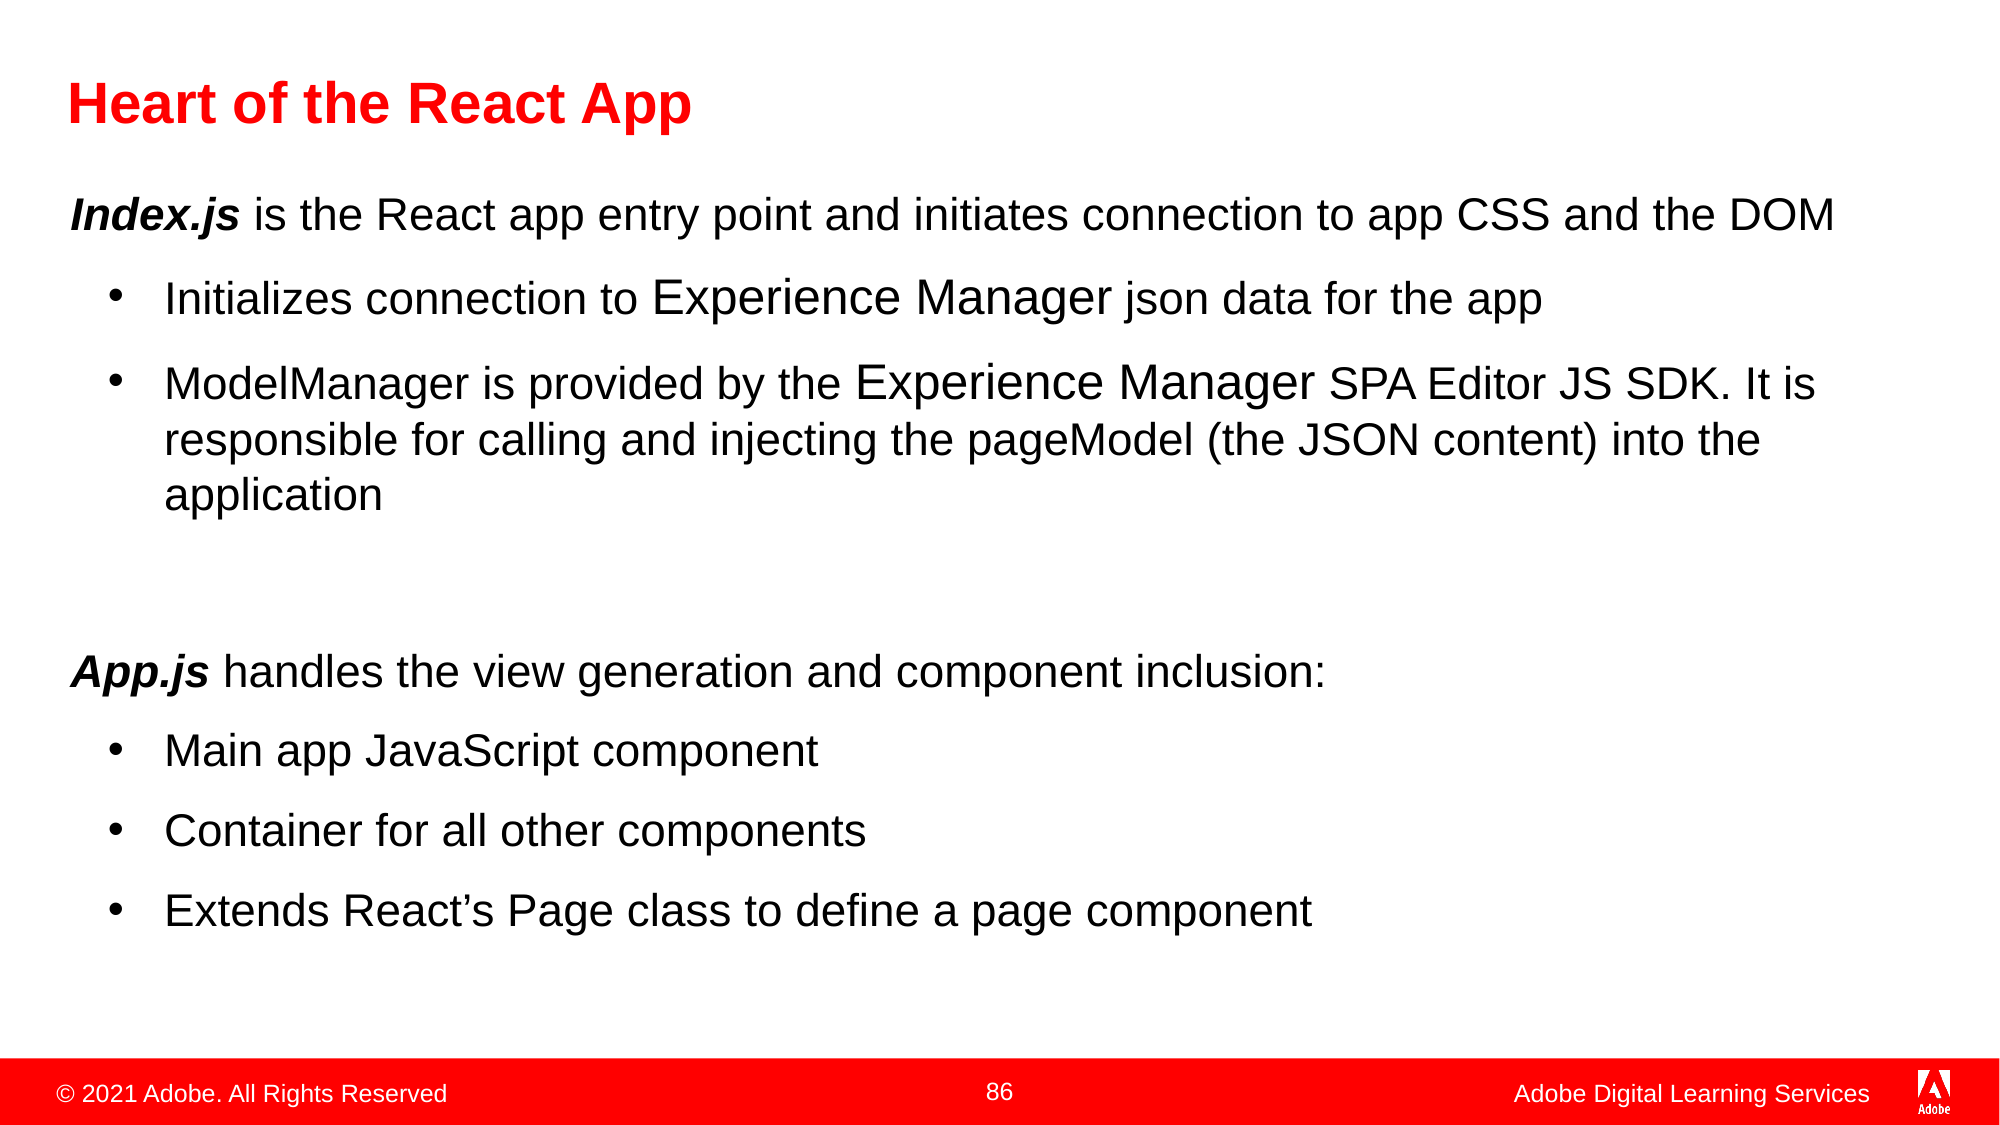

# Heart of the React App
Index.js is the React app entry point and initiates connection to app CSS and the DOM
Initializes connection to Experience Manager json data for the app
ModelManager is provided by the Experience Manager SPA Editor JS SDK. It is responsible for calling and injecting the pageModel (the JSON content) into the application

App.js handles the view generation and component inclusion:
Main app JavaScript component
Container for all other components
Extends React’s Page class to define a page component